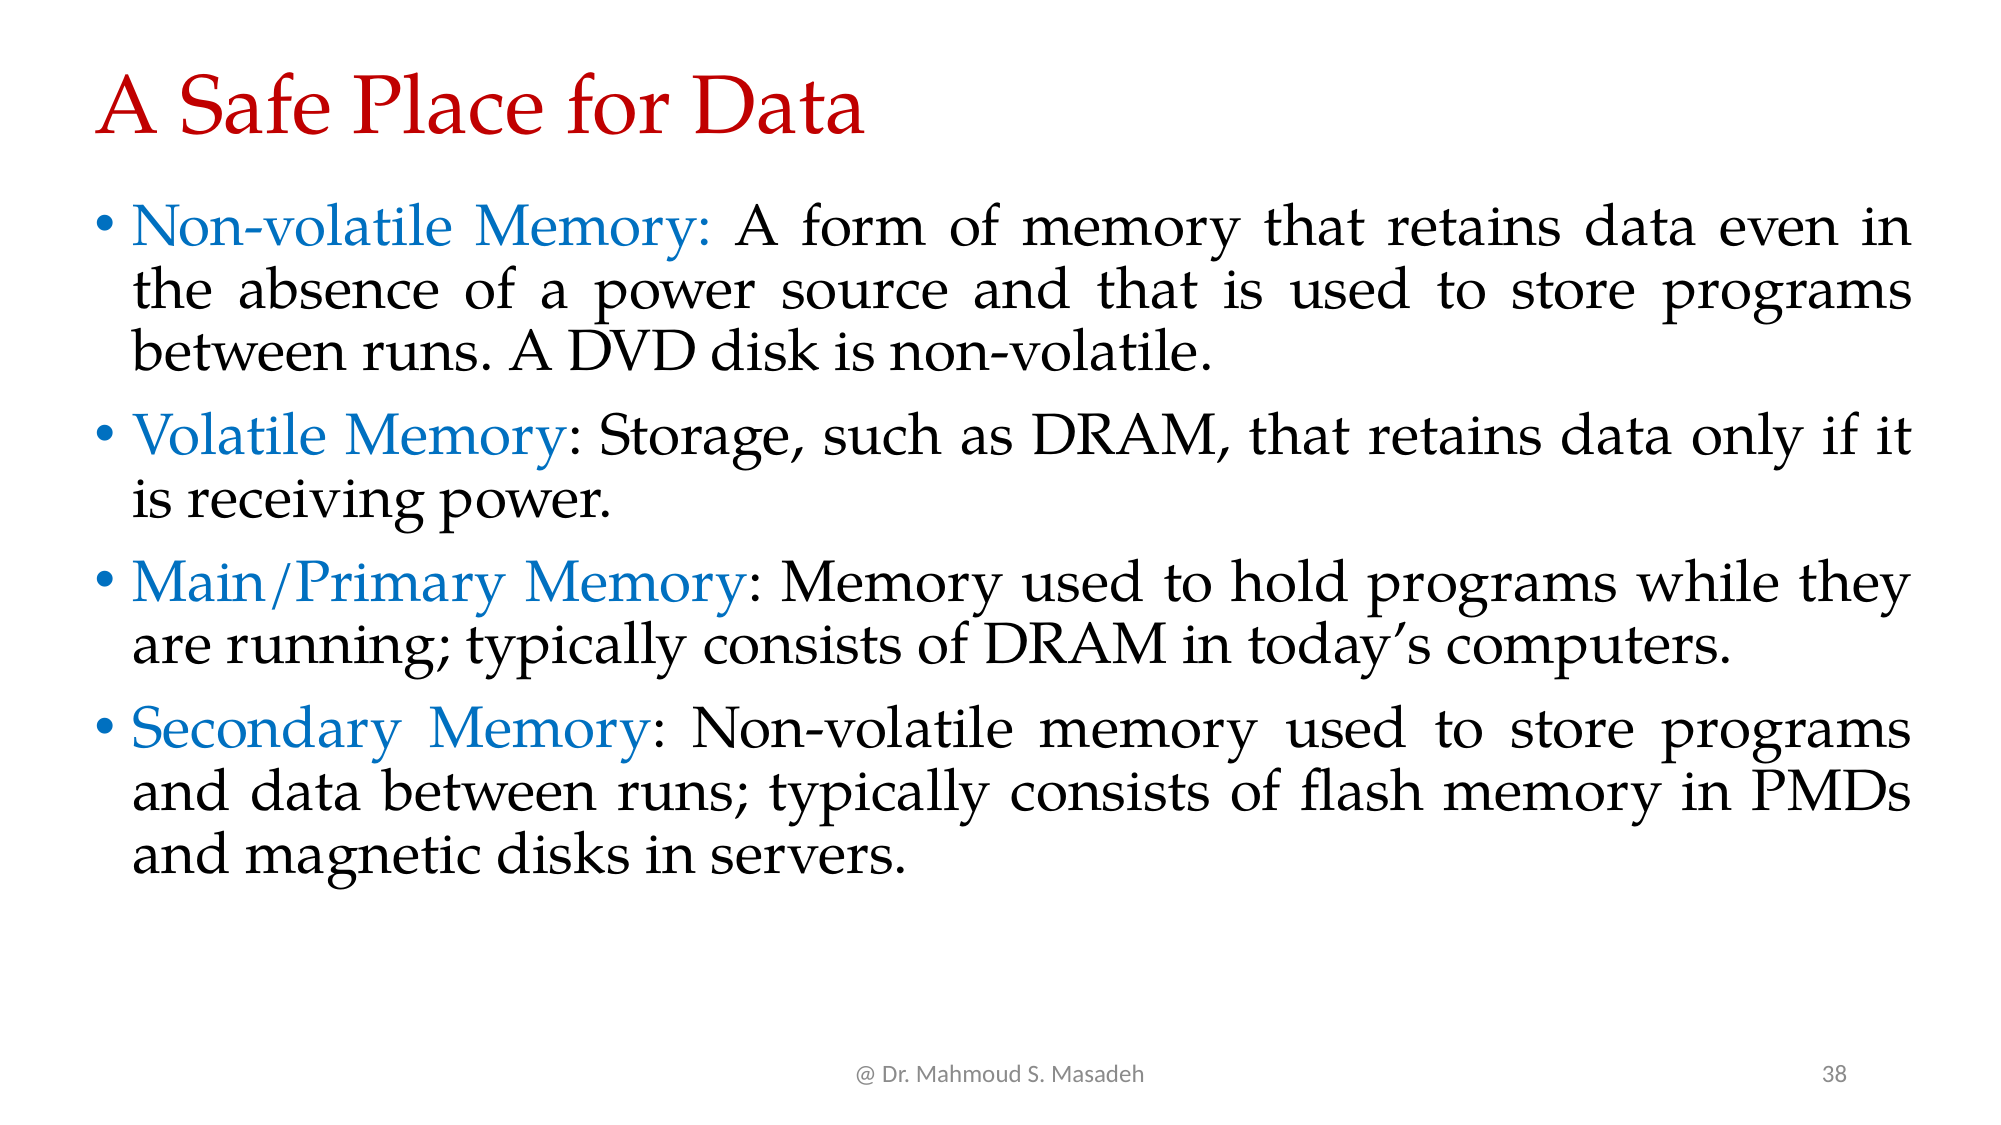

# A Safe Place for Data
Non-volatile Memory: A form of memory that retains data even in the absence of a power source and that is used to store programs between runs. A DVD disk is non-volatile.
Volatile Memory: Storage, such as DRAM, that retains data only if it is receiving power.
Main/Primary Memory: Memory used to hold programs while they are running; typically consists of DRAM in today’s computers.
Secondary Memory: Non-volatile memory used to store programs and data between runs; typically consists of flash memory in PMDs and magnetic disks in servers.

@ Dr. Mahmoud S. Masadeh
38